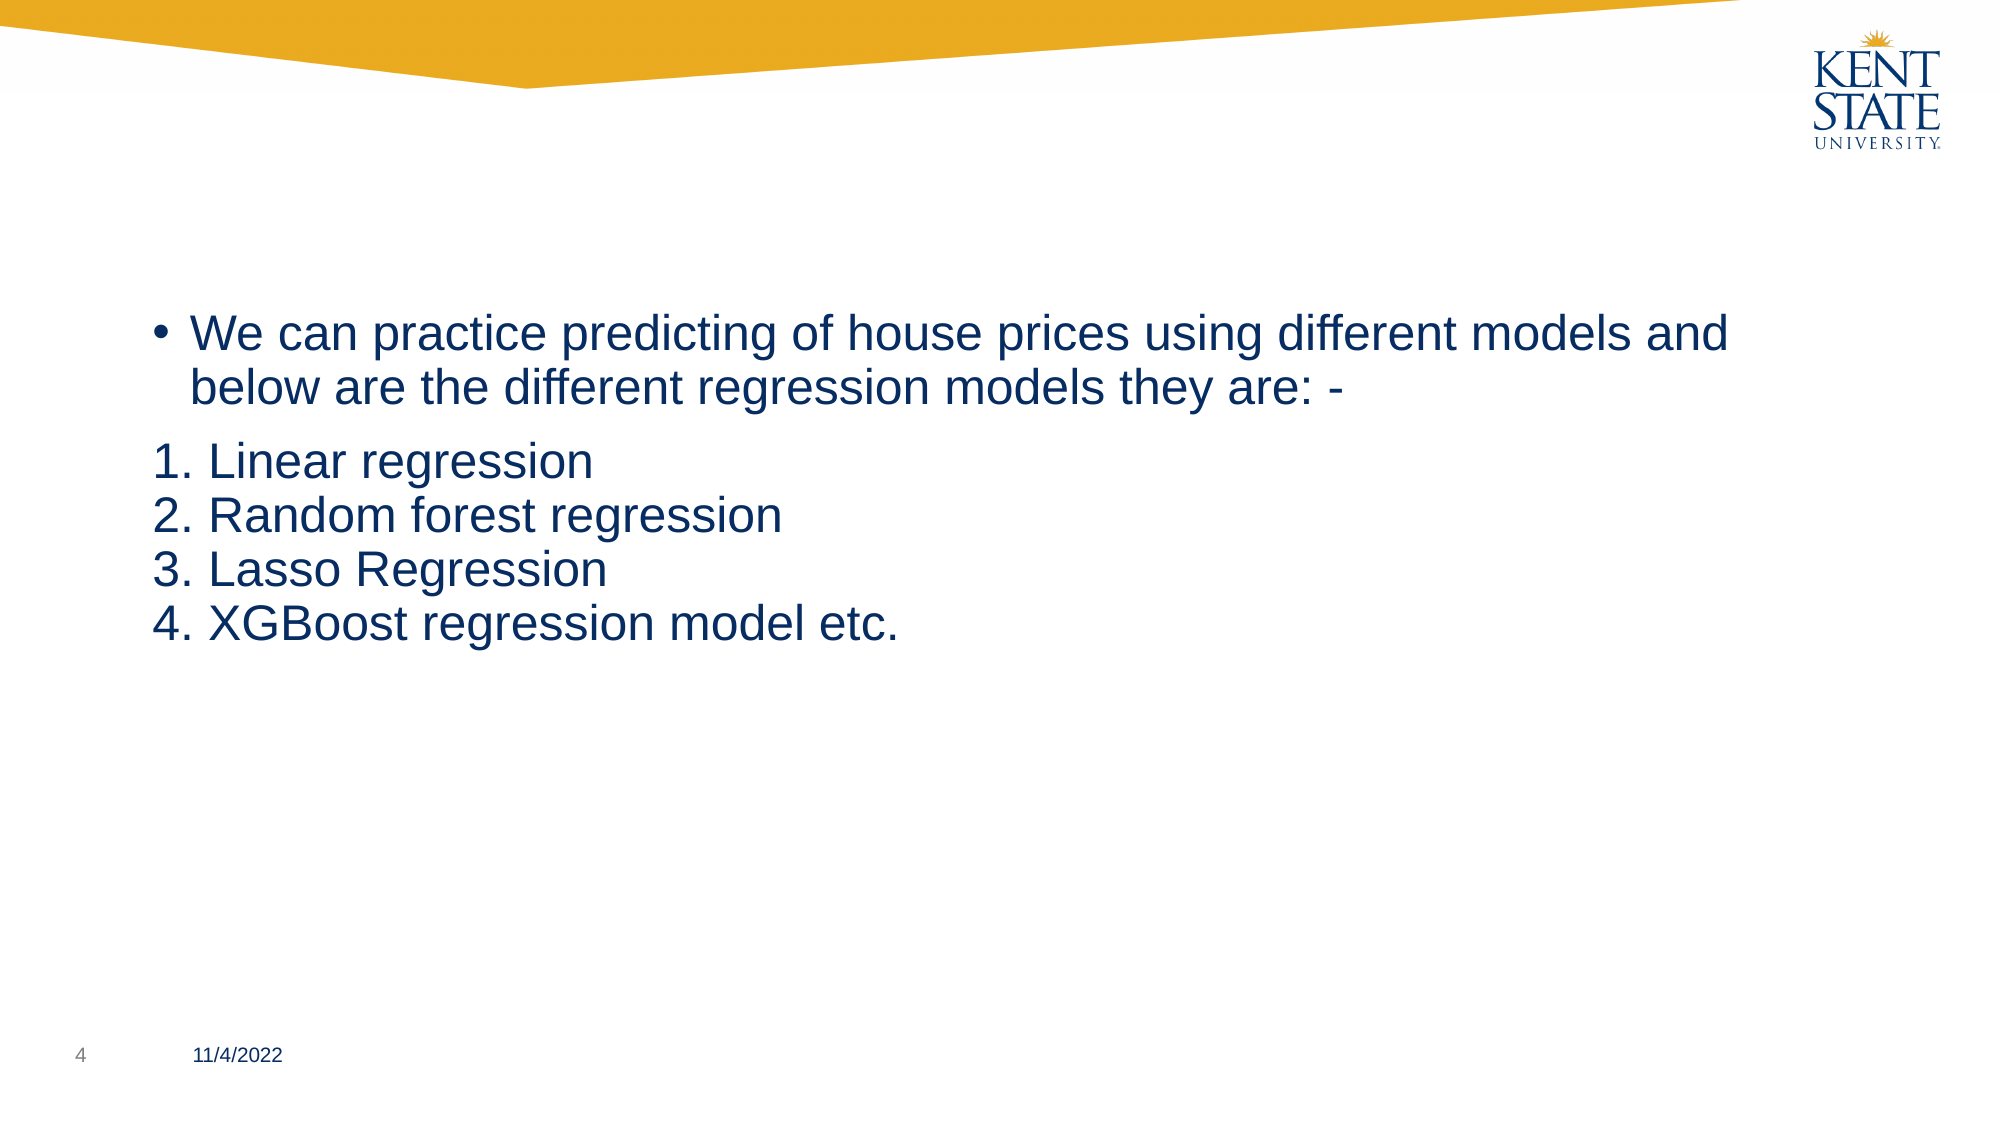

We can practice predicting of house prices using different models and below are the different regression models they are: -
1. Linear regression
2. Random forest regression
3. Lasso Regression
4. XGBoost regression model etc.
11/4/2022